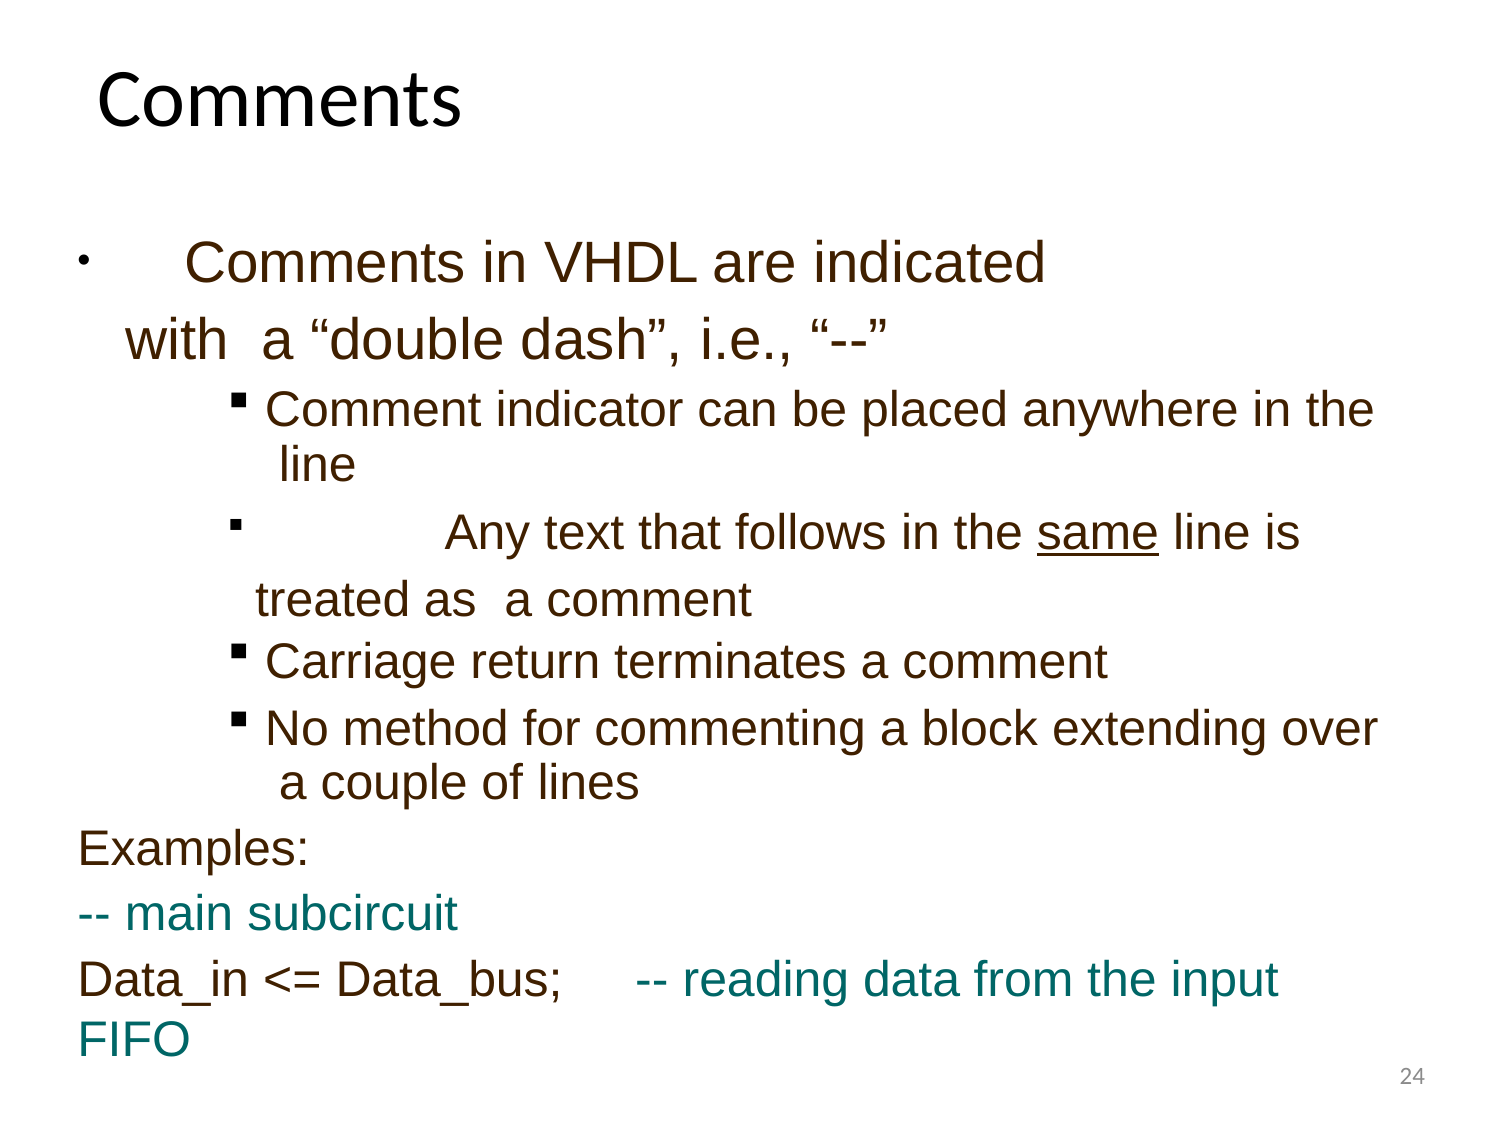

24
# Comments
	Comments in VHDL are indicated with  a “double dash”, i.e., “--”
Comment indicator can be placed anywhere in the  line
	Any text that follows in the same line is treated as  a comment
Carriage return terminates a comment
No method for commenting a block extending over  a couple of lines
Examples:
-- main subcircuit
Data_in <= Data_bus;	-- reading data from the input FIFO